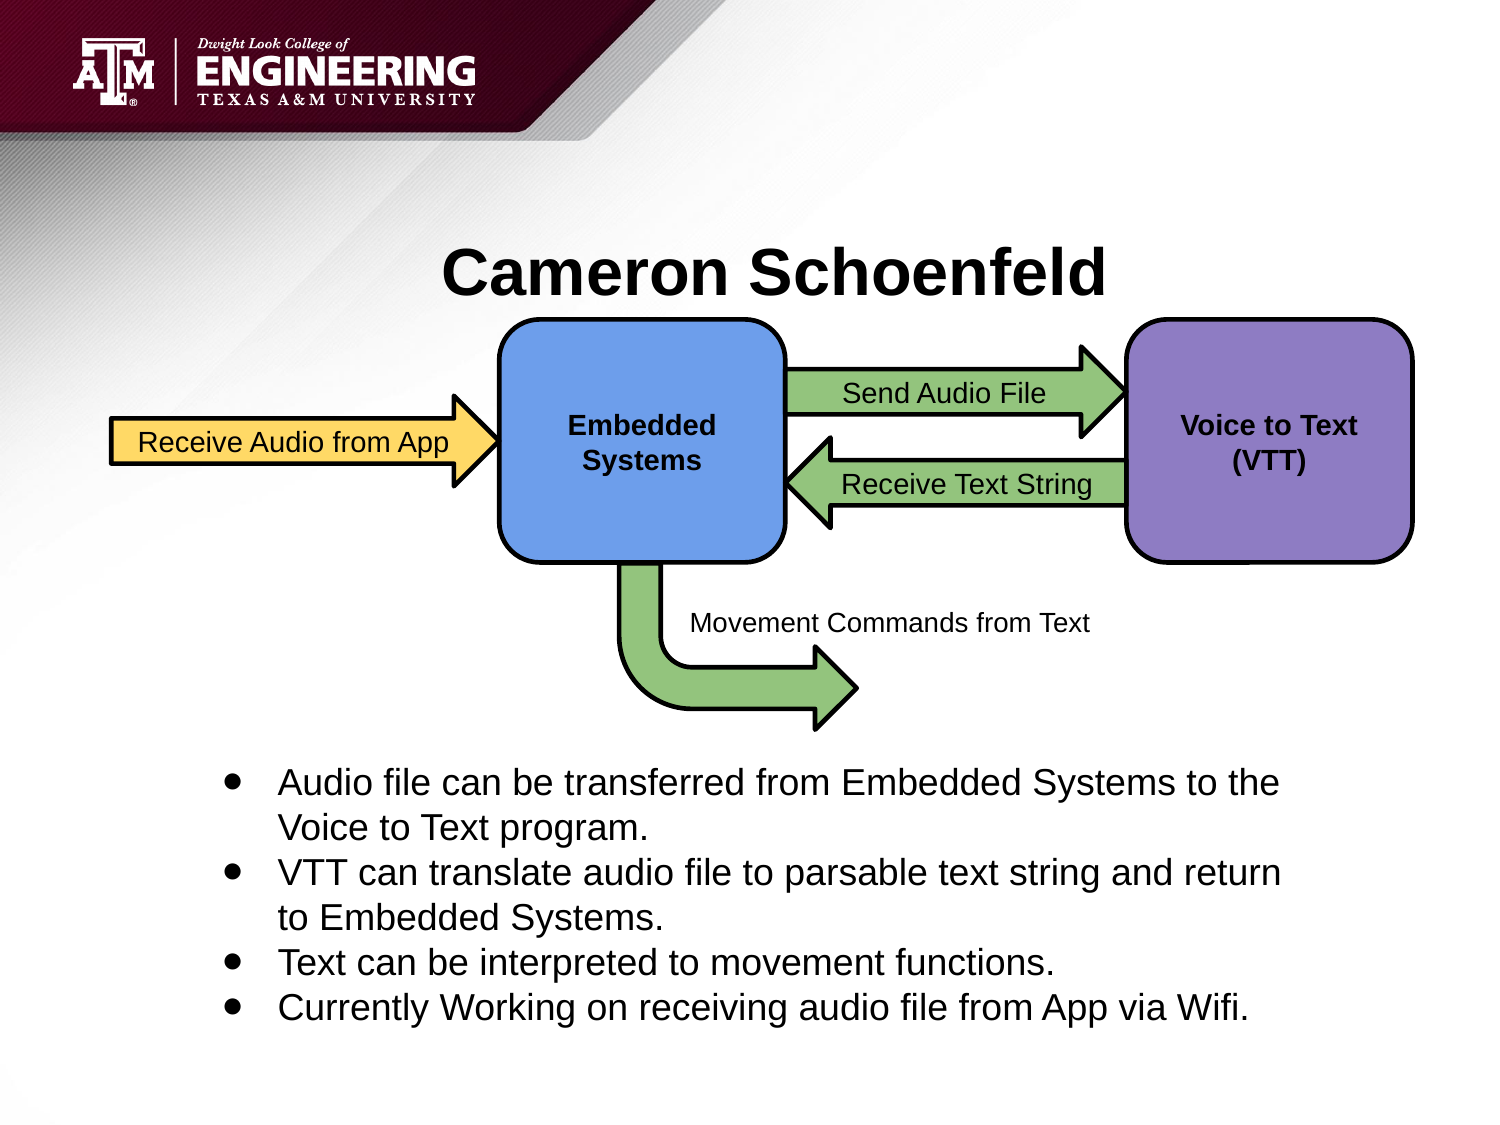

# Cameron Schoenfeld
Embedded Systems
Voice to Text (VTT)
Send Audio File
Receive Audio from App
Receive Text String

Movement Commands from Text
Audio file can be transferred from Embedded Systems to the Voice to Text program.
VTT can translate audio file to parsable text string and return to Embedded Systems.
Text can be interpreted to movement functions.
Currently Working on receiving audio file from App via Wifi.